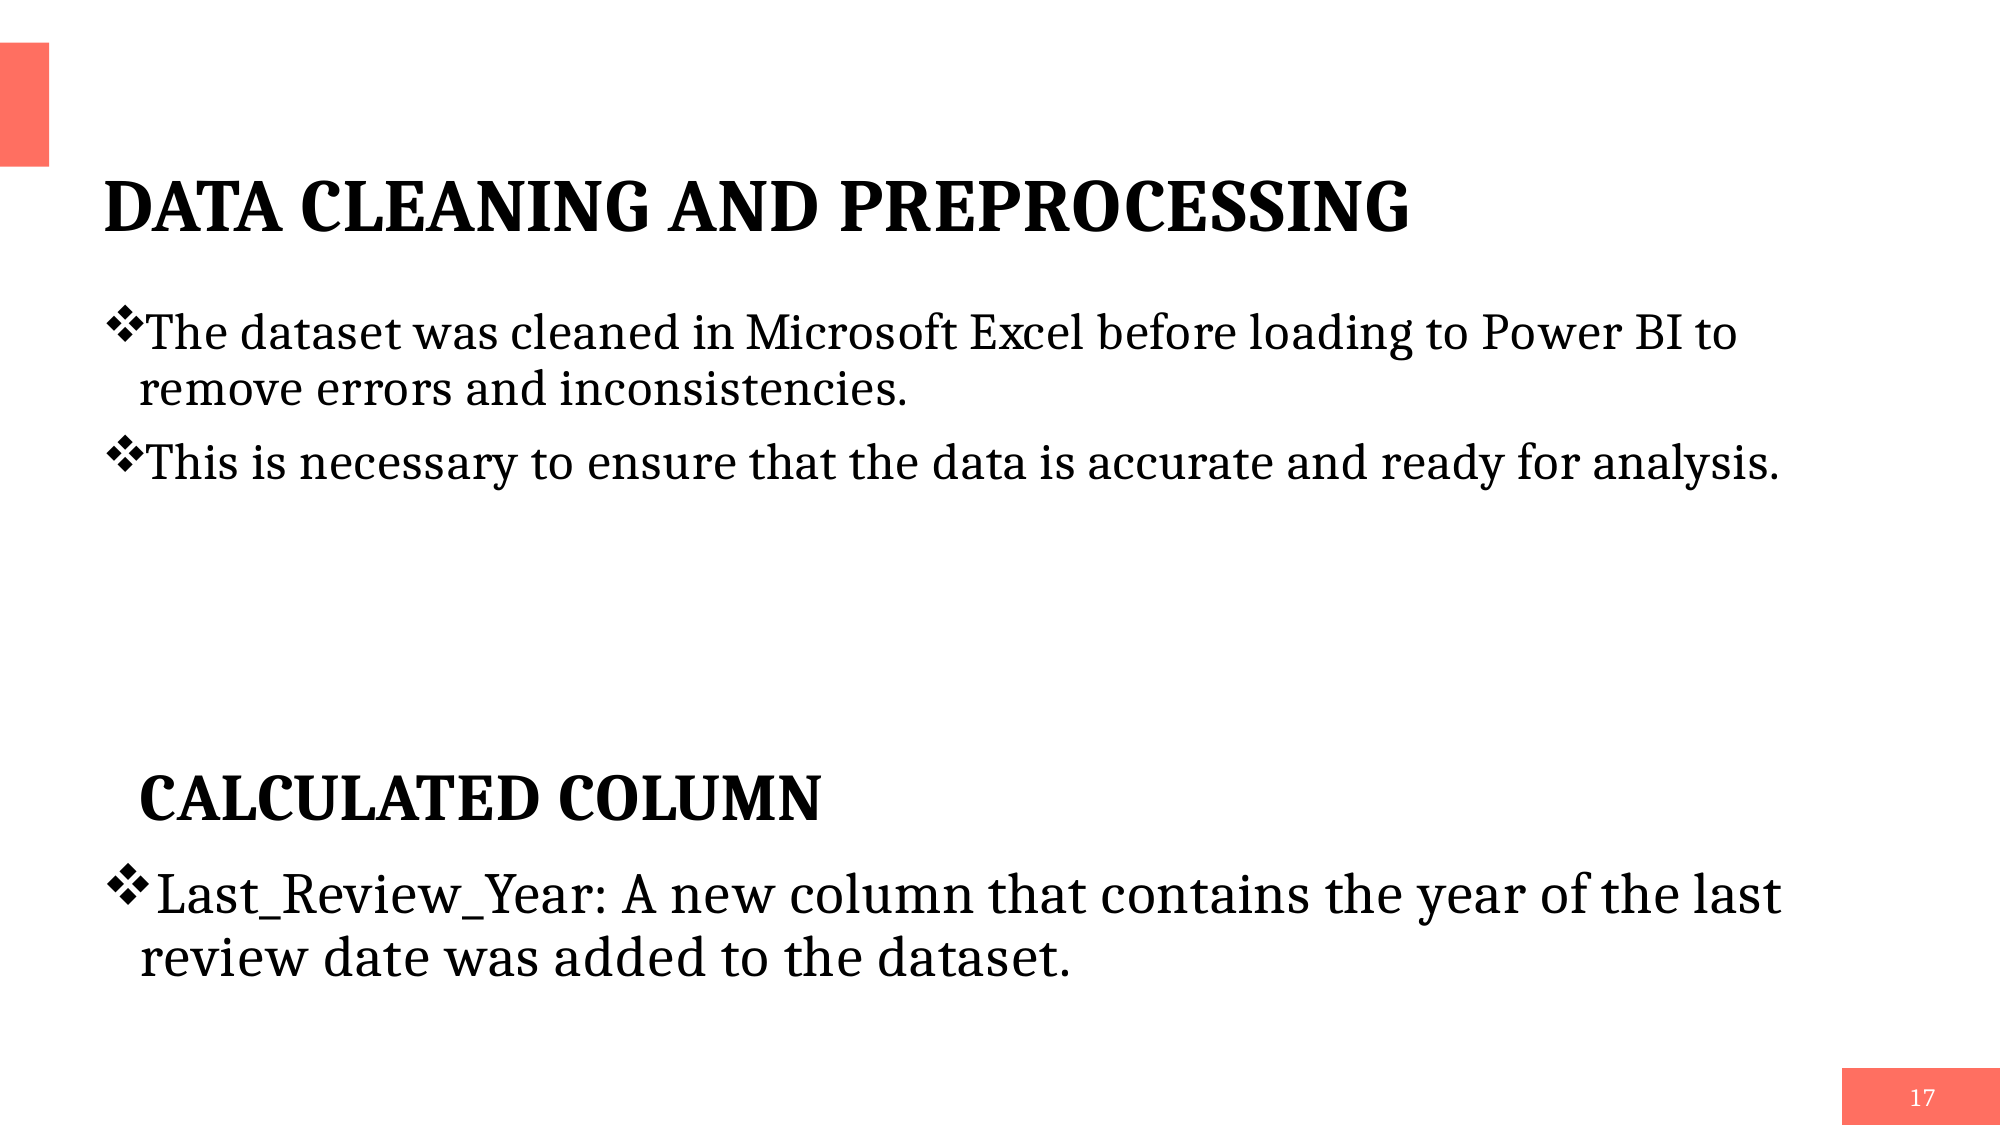

# DATA CLEANING AND PREPROCESSING
The dataset was cleaned in Microsoft Excel before loading to Power BI to remove errors and inconsistencies.
This is necessary to ensure that the data is accurate and ready for analysis.
CALCULATED COLUMN
Last_Review_Year: A new column that contains the year of the last review date was added to the dataset.
17